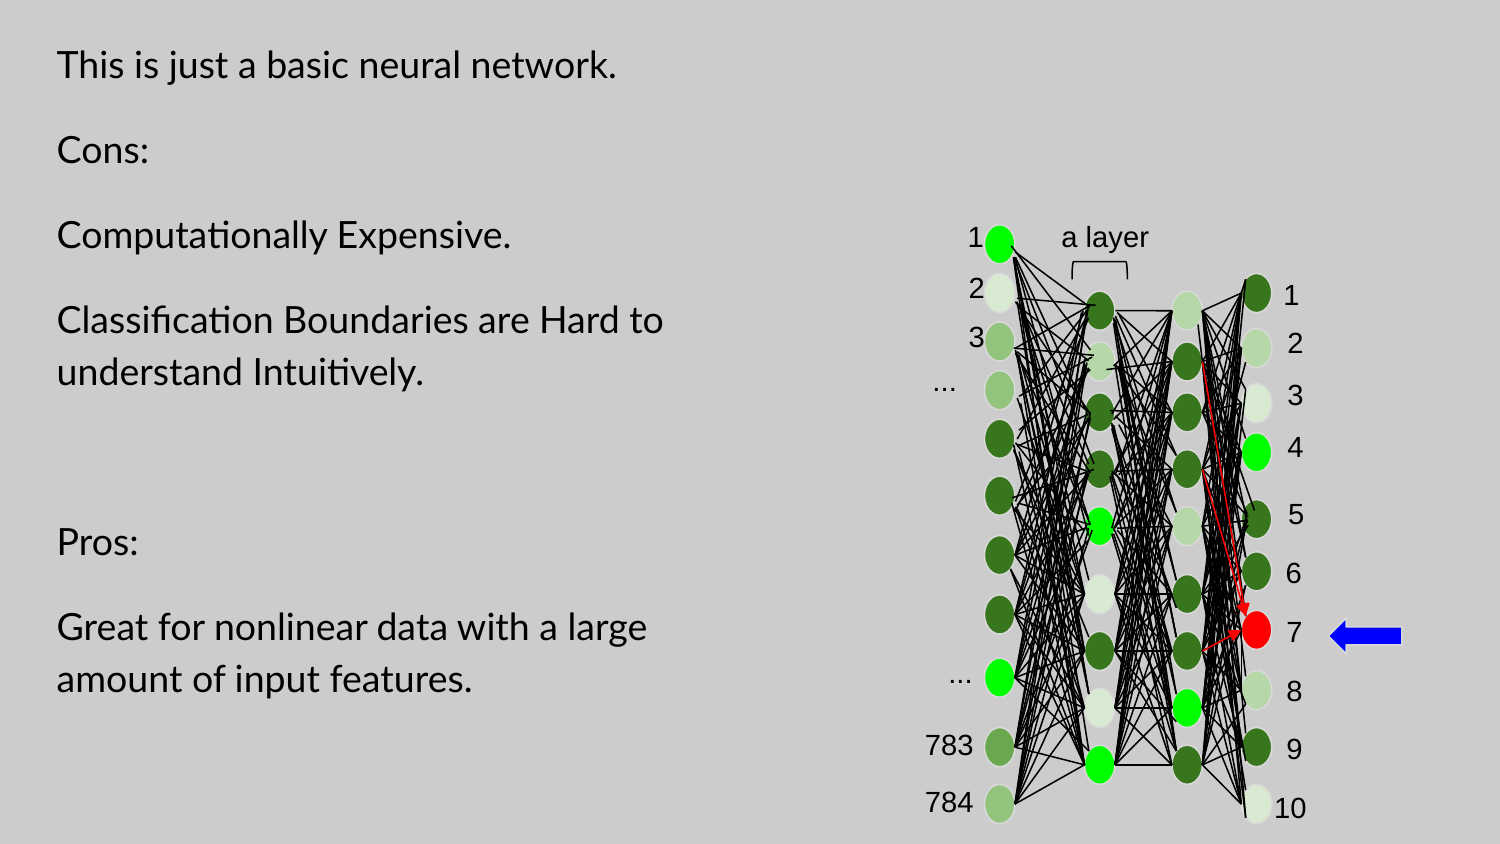

This is just a basic neural network.
Cons:
Computationally Expensive.
Classification Boundaries are Hard to understand Intuitively.

Pros:
Great for nonlinear data with a large amount of input features.
1
a layer

2

1

3
2

...
3

4

5

6

7

...
8

783
9

784
10